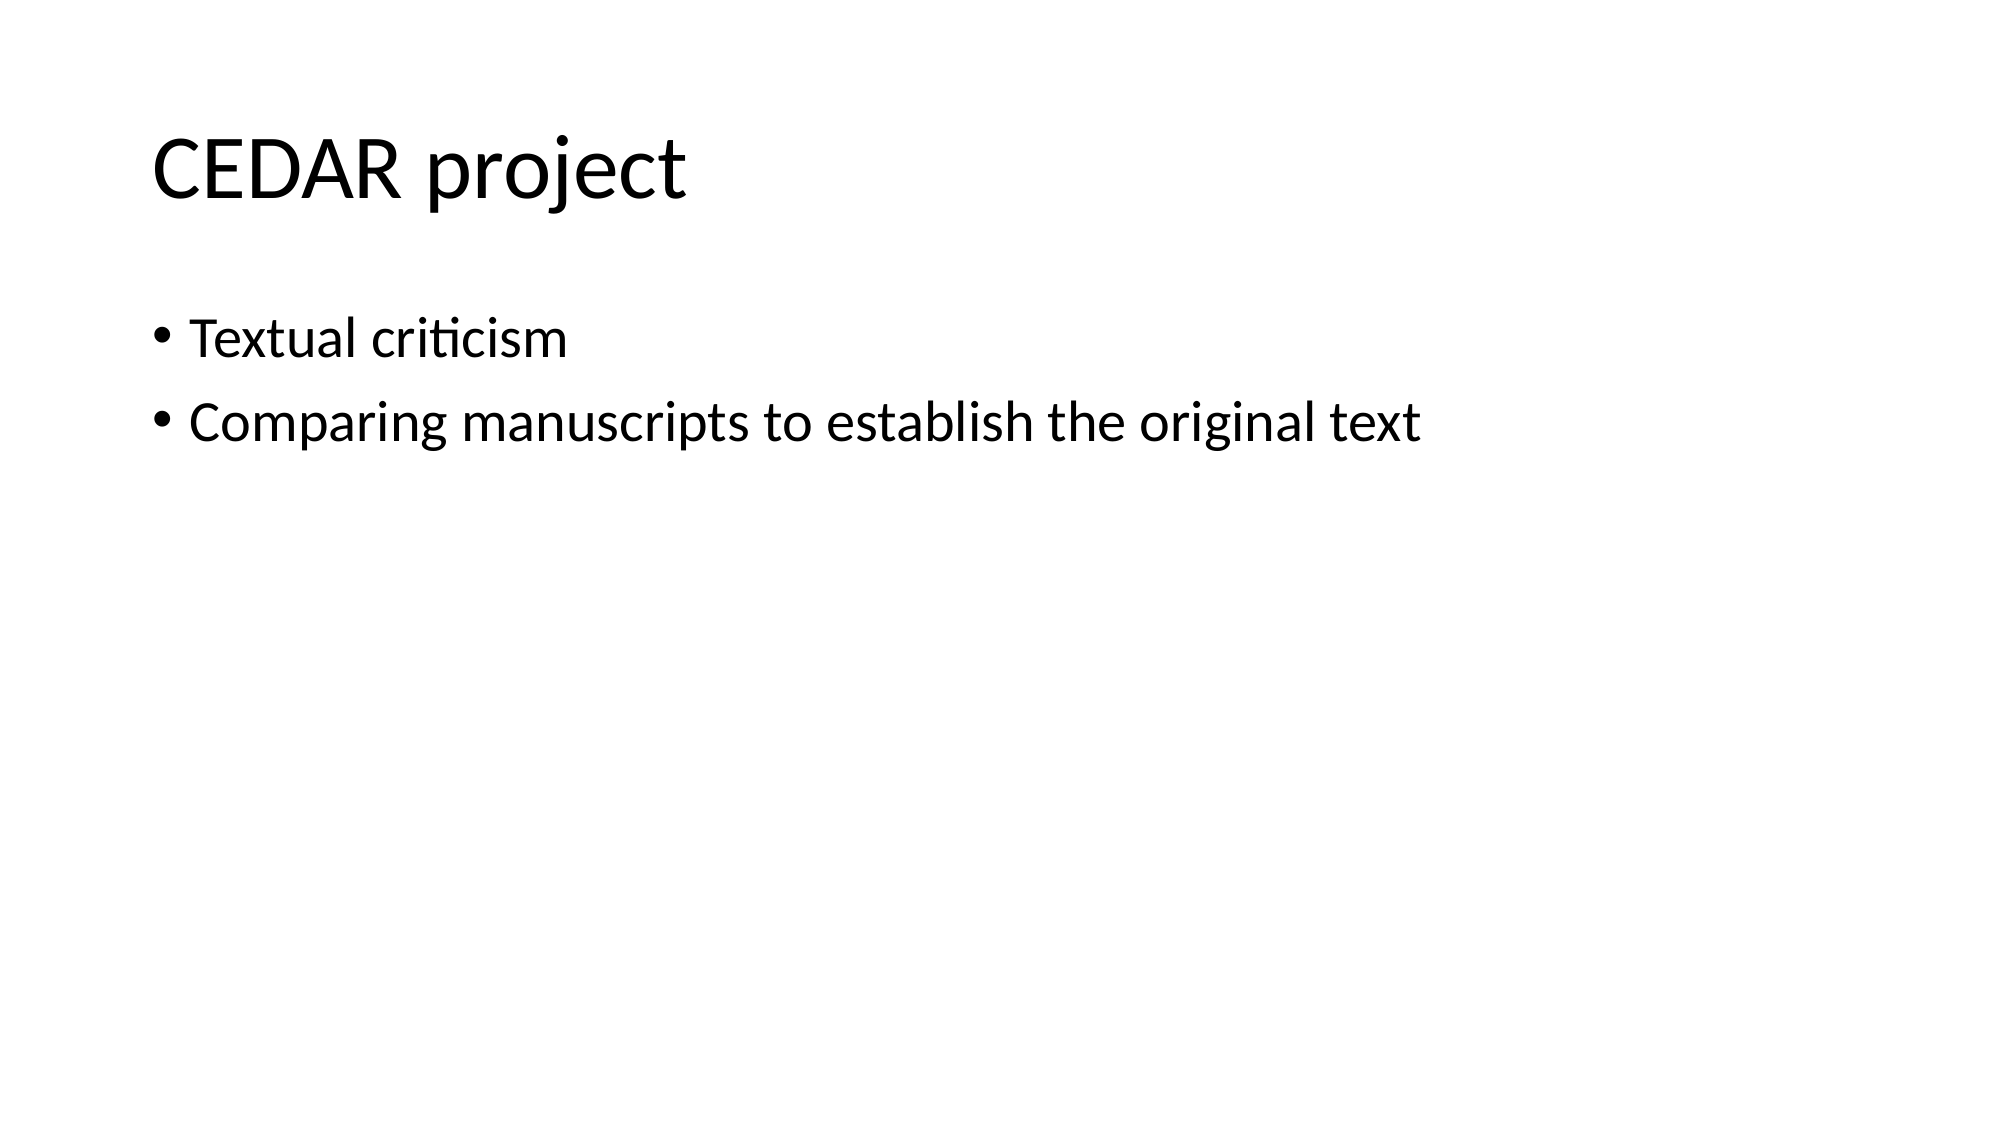

# CEDAR project
Textual criticism
Comparing manuscripts to establish the original text